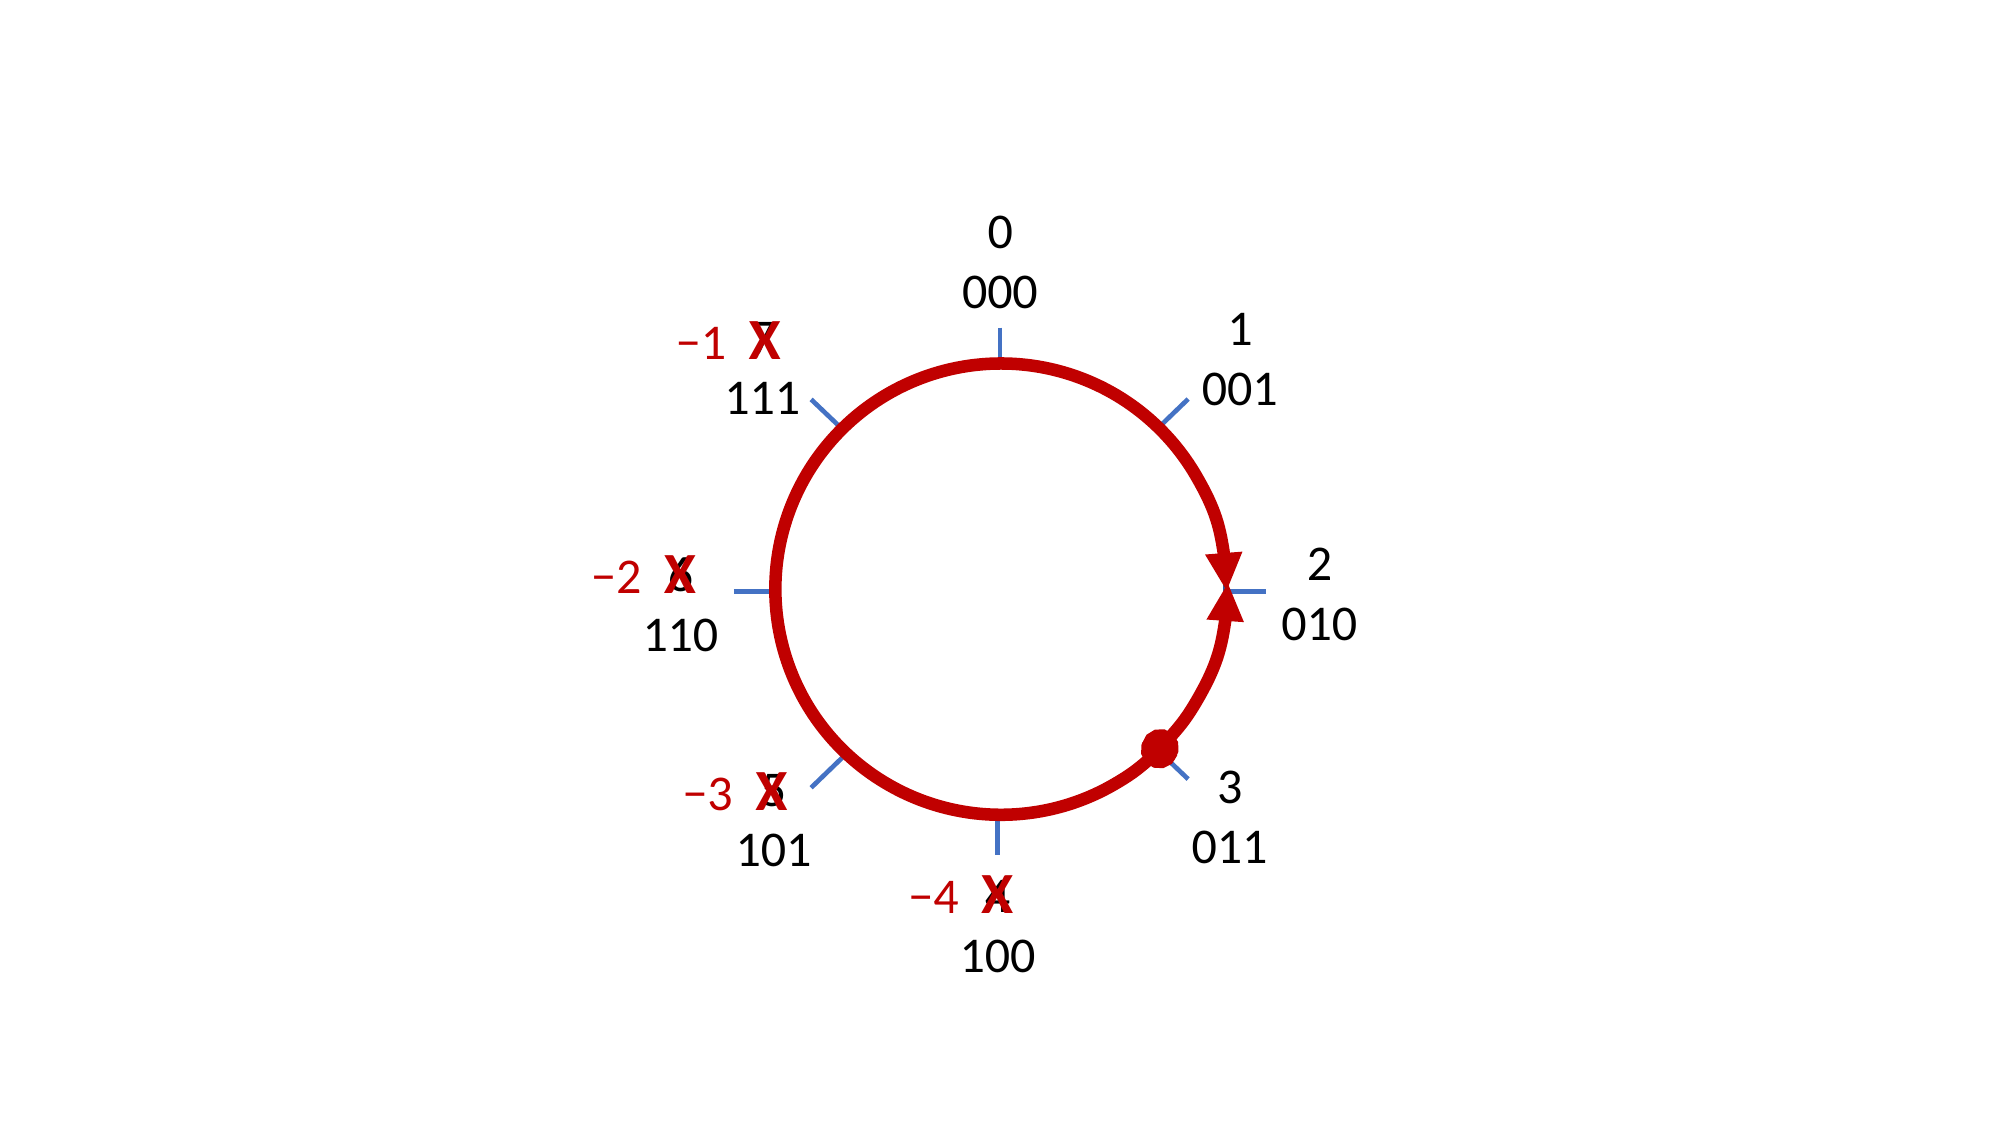

0
000
1
001
7
111

2
010
6
110
3
011
5
101
4
100
−1  X

−2  X
−3  X
−4  X